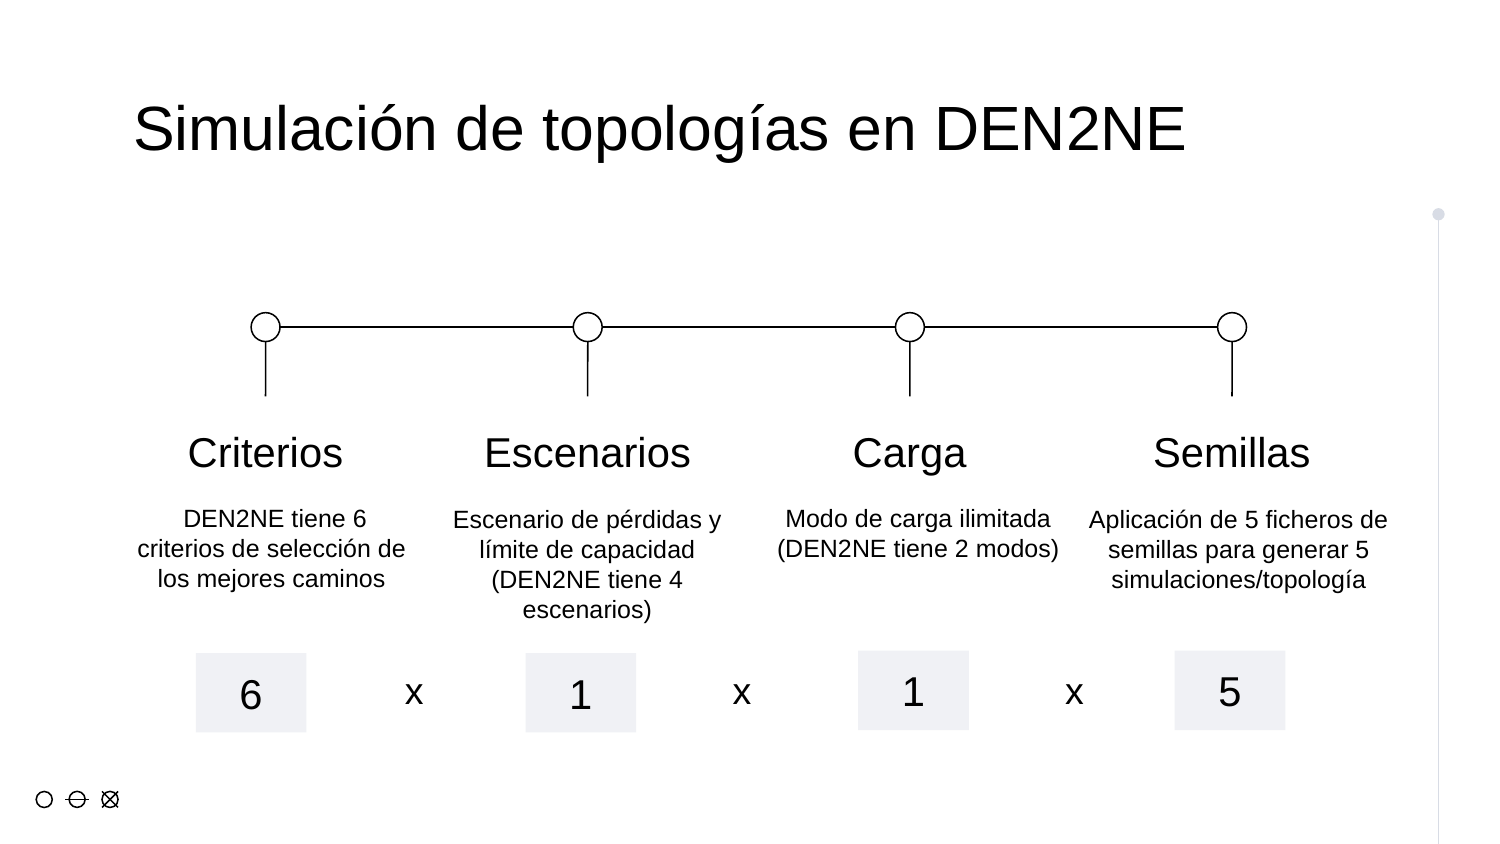

# Simulación de topologías en DEN2NE

Criterios
Escenarios
Carga
Semillas
Modo de carga ilimitada (DEN2NE tiene 2 modos)
 DEN2NE tiene 6 criterios de selección de los mejores caminos
Escenario de pérdidas y límite de capacidad (DEN2NE tiene 4 escenarios)
Aplicación de 5 ficheros de semillas para generar 5 simulaciones/topología
1
5
6
1
x
x
x